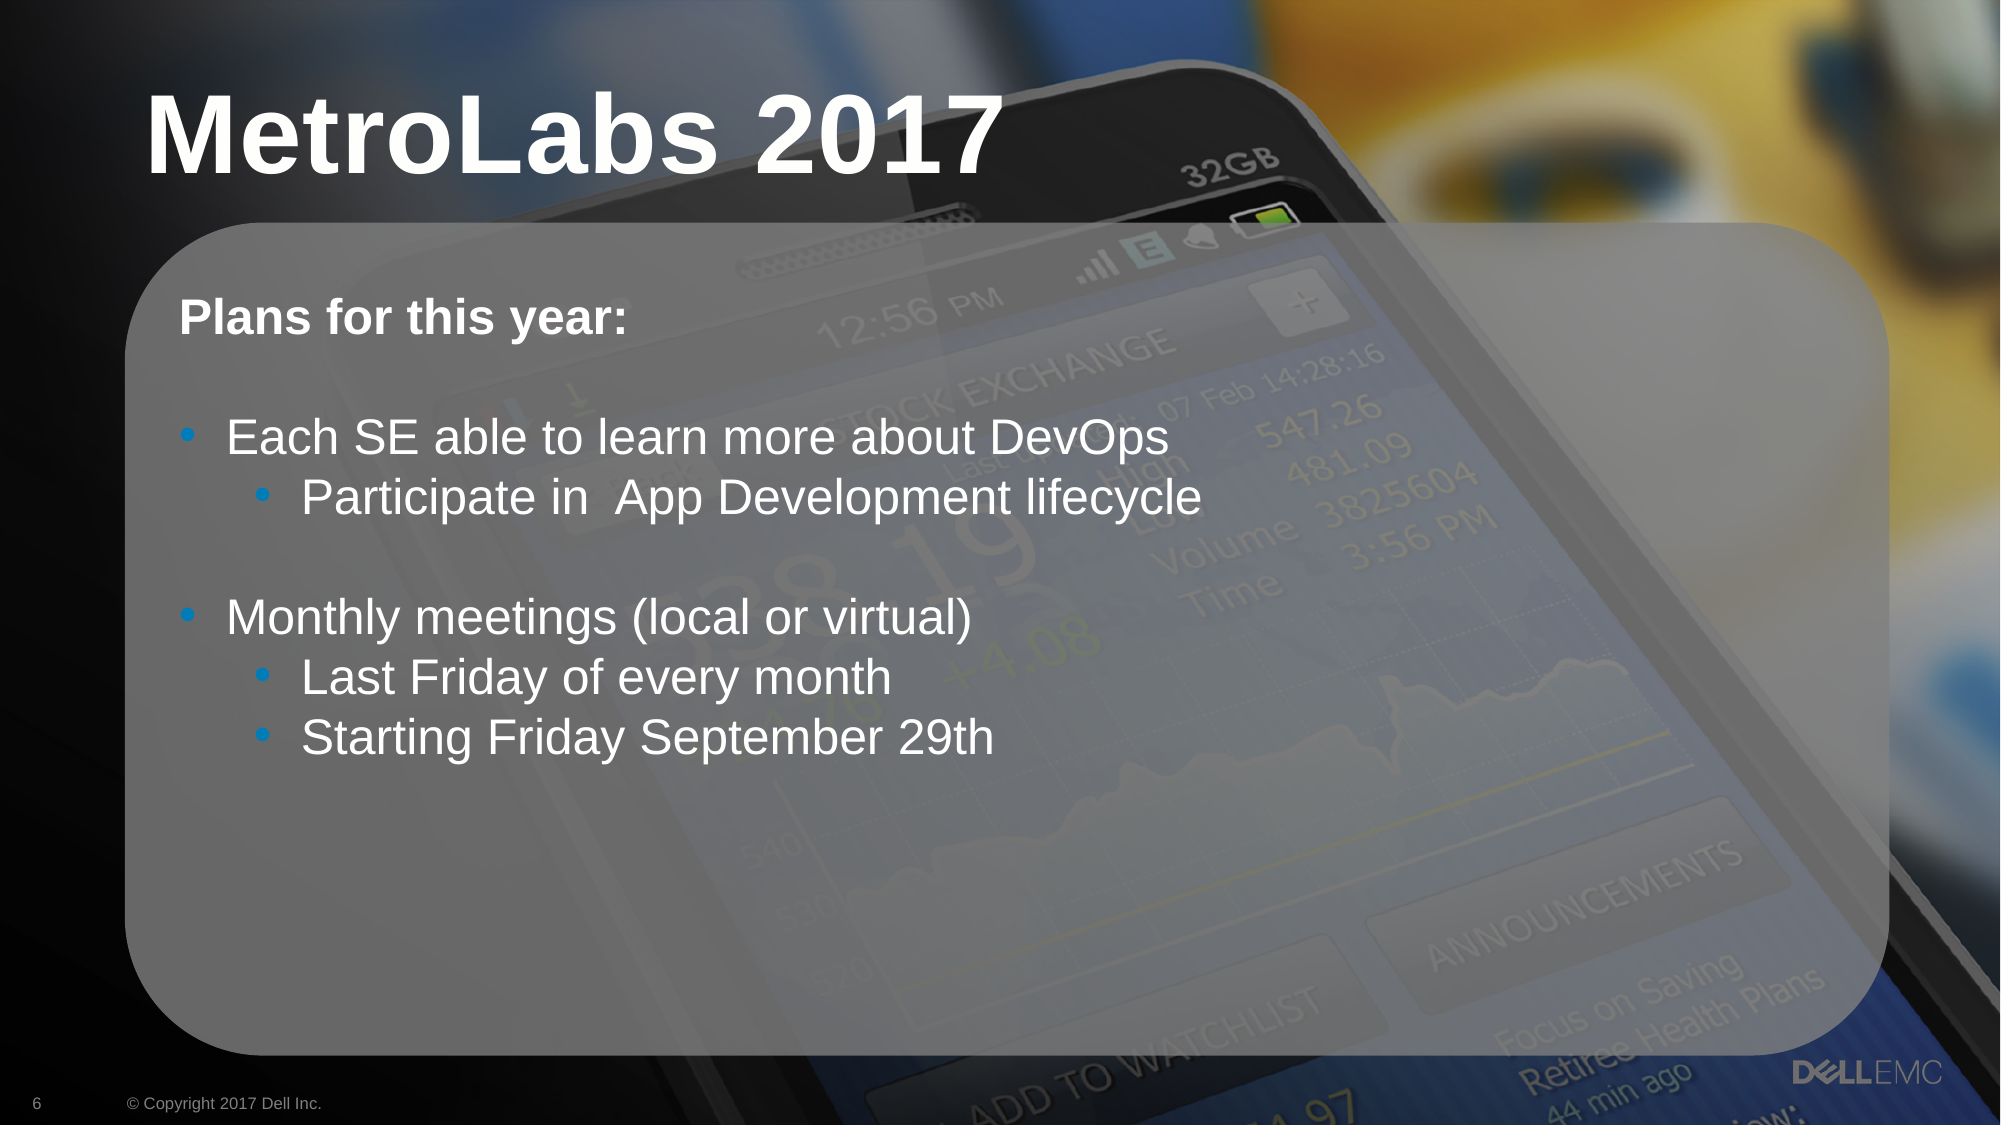

MetroLabs 2017

Plans for this year:

Each SE able to learn more about DevOps
Participate in  App Development lifecycle

Monthly meetings (local or virtual)
Last Friday of every month
Starting Friday September 29th